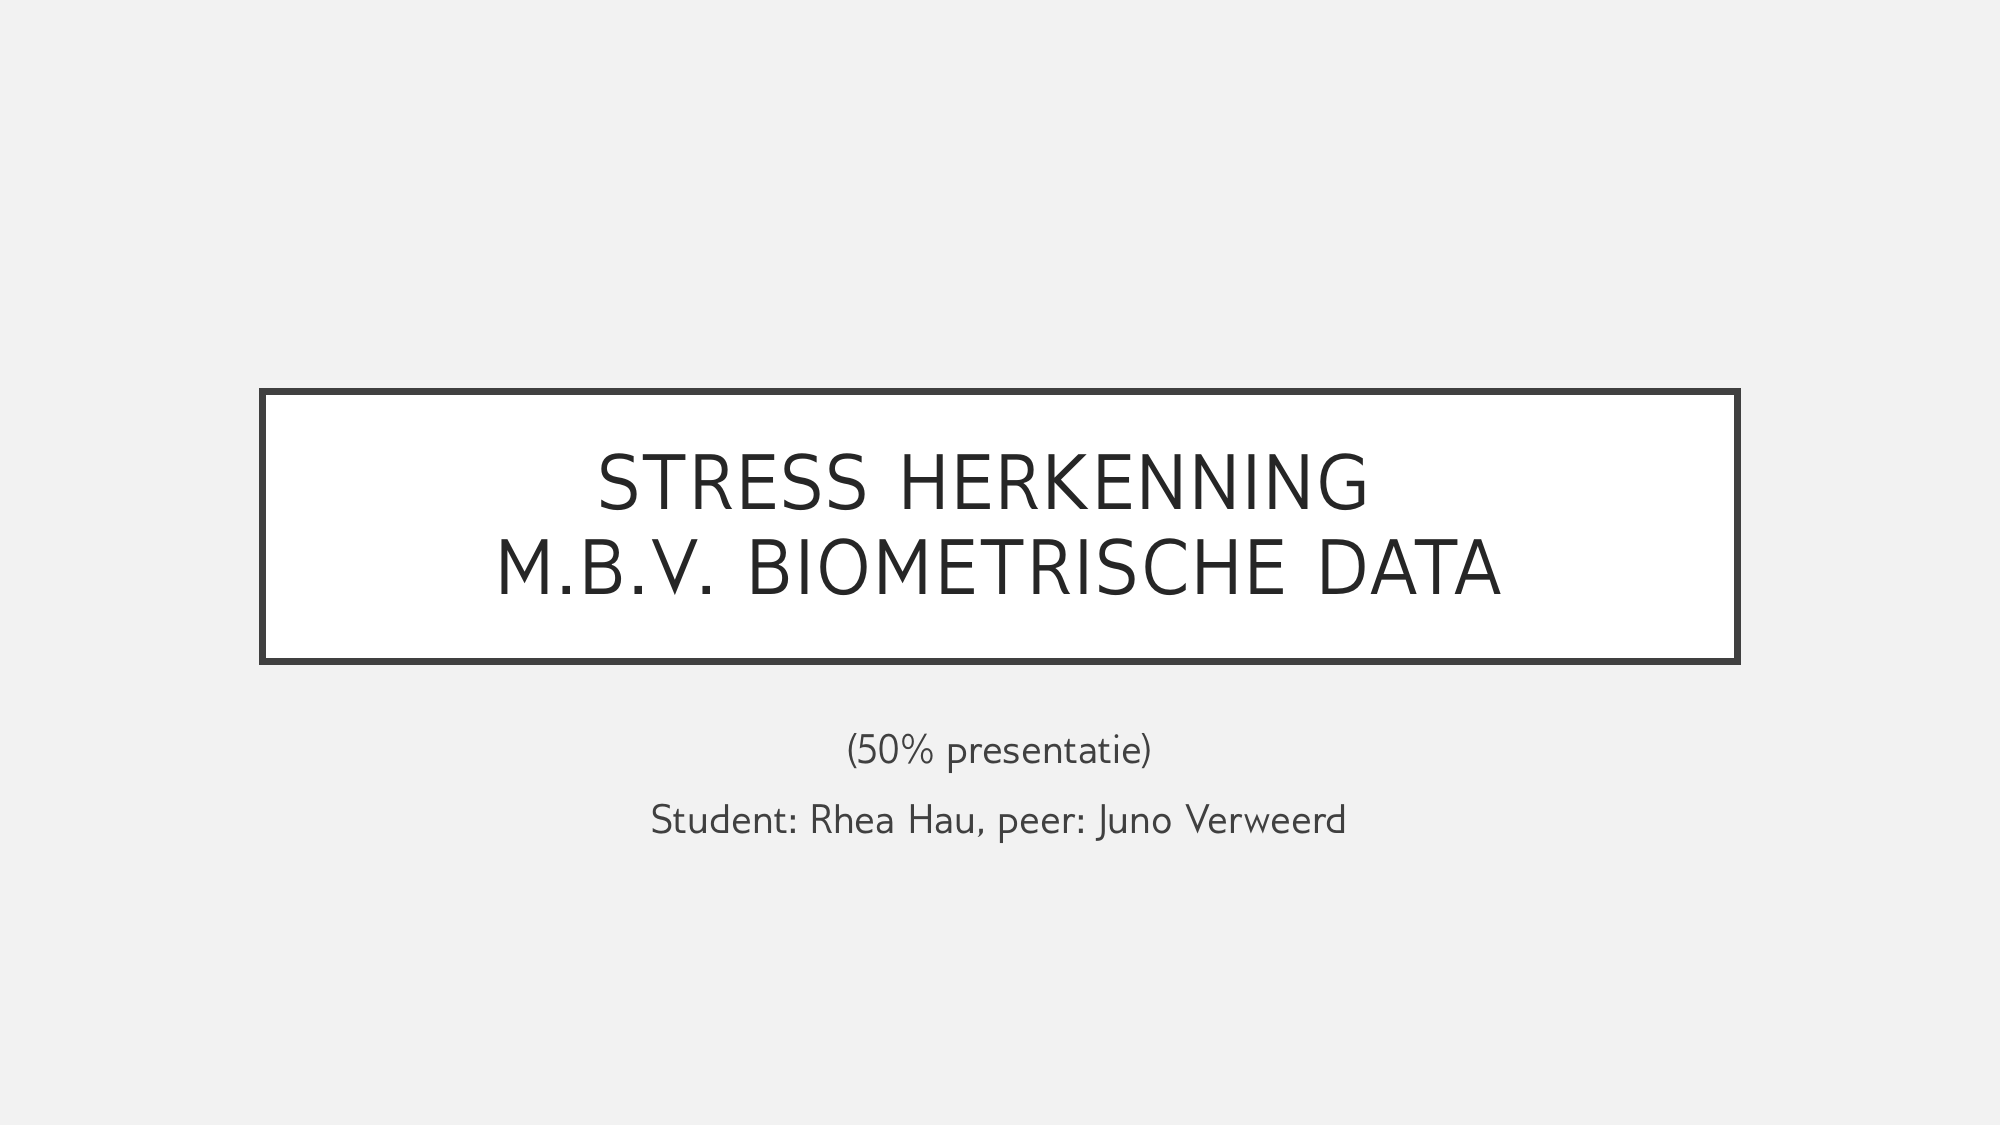

# Stress herkenning m.B.v. biometrische data
(50% presentatie)
Student: Rhea Hau, peer: Juno Verweerd